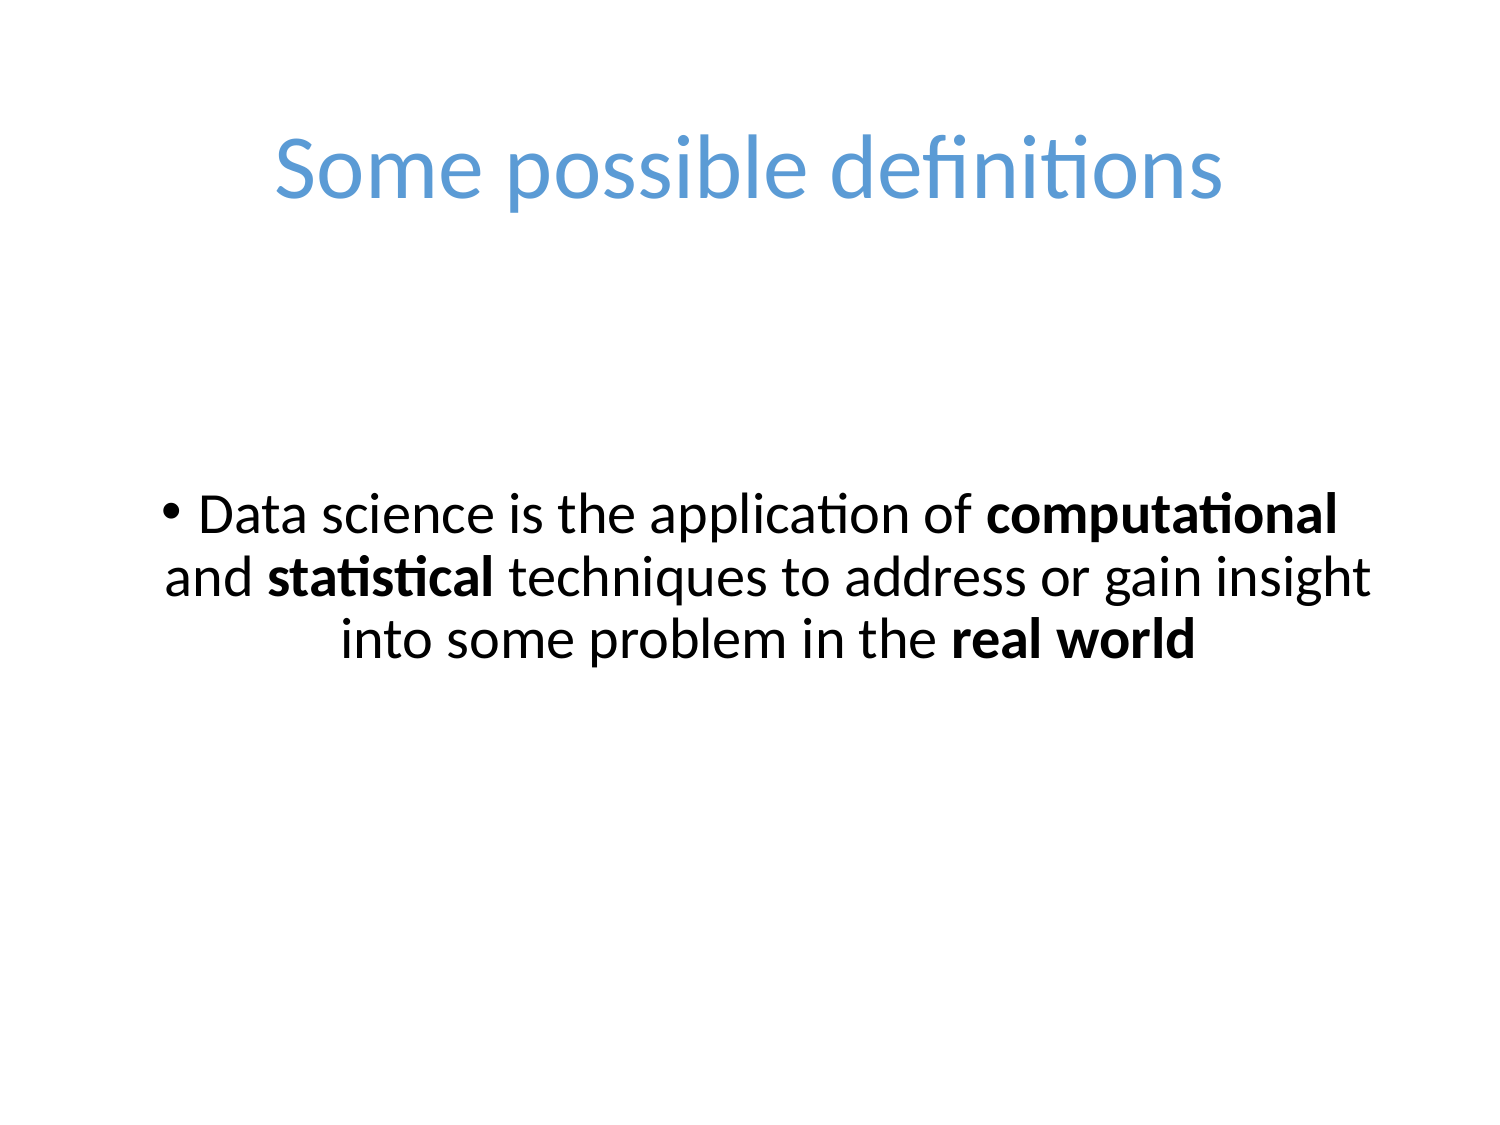

# Some possible definitions
Data science is the application of computational and statistical techniques to address or gain insight into some problem in the real world